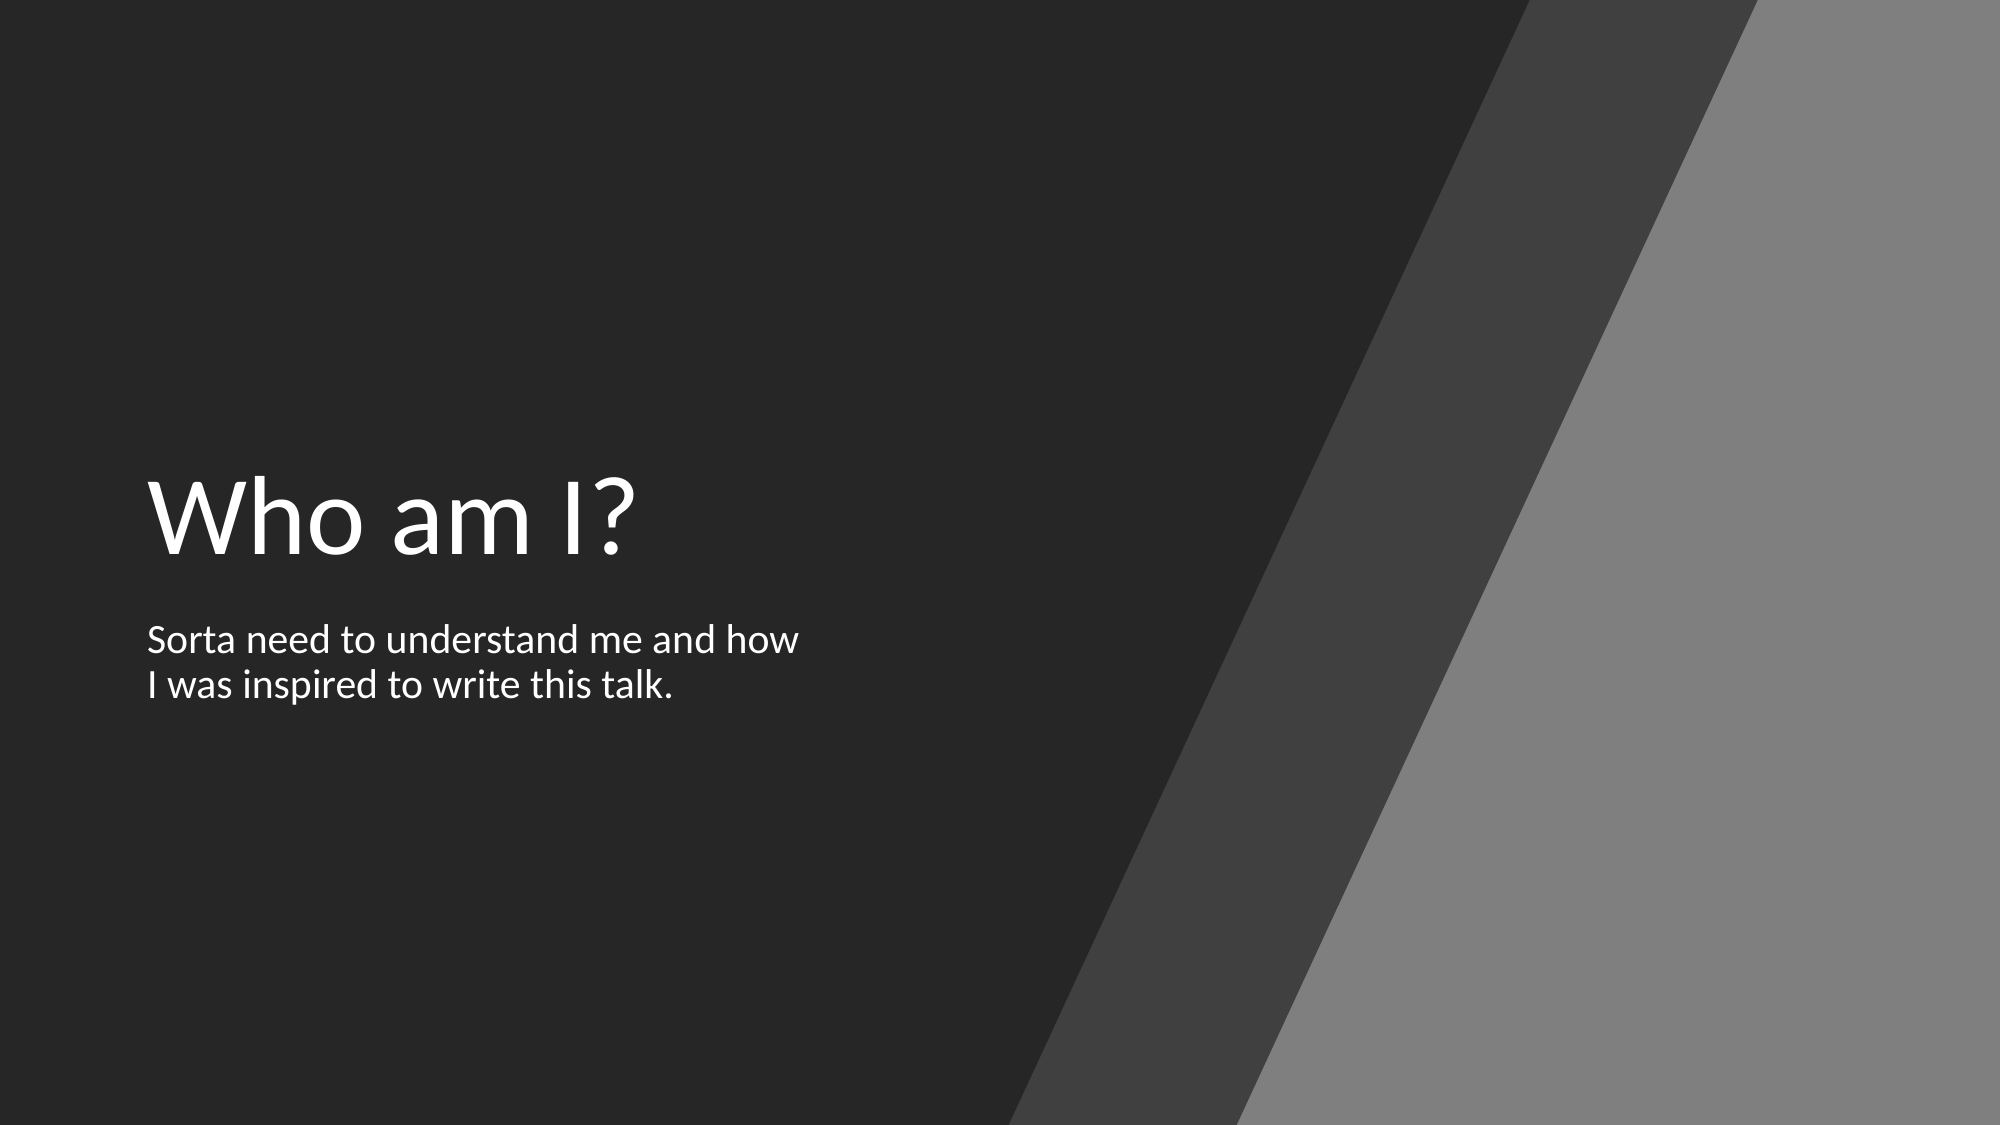

# Who am I?
Sorta need to understand me and how I was inspired to write this talk.